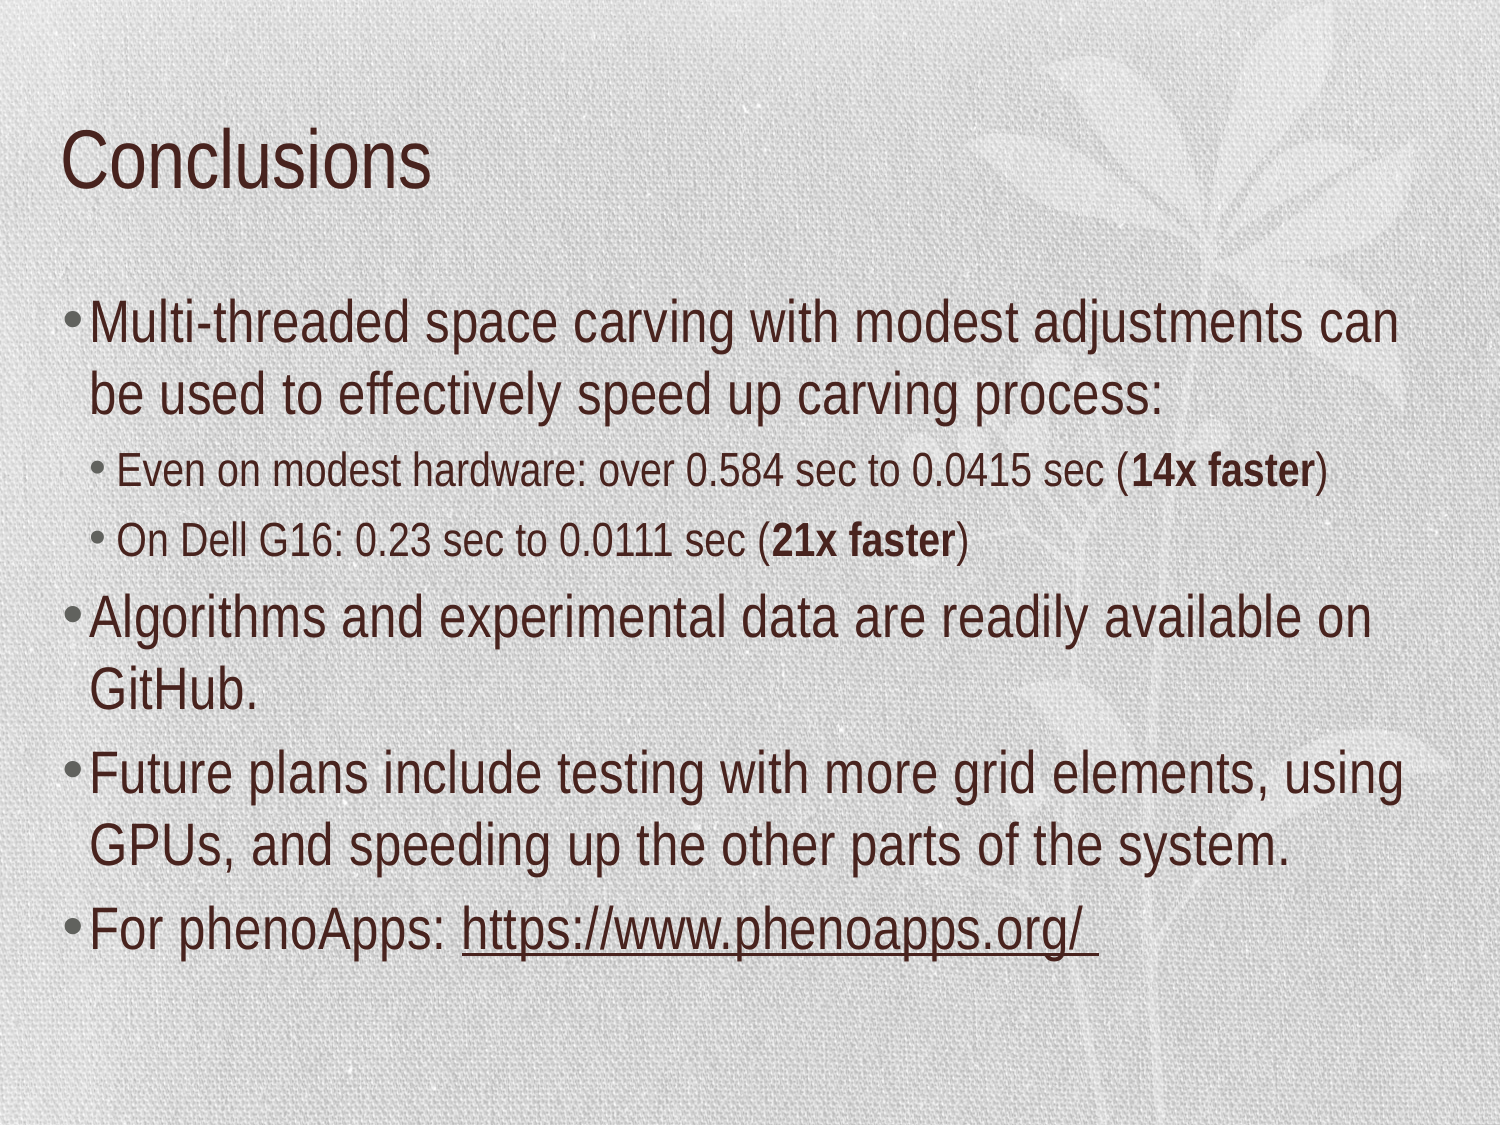

# Conclusions
Multi-threaded space carving with modest adjustments can be used to effectively speed up carving process:
Even on modest hardware: over 0.584 sec to 0.0415 sec (14x faster)
On Dell G16: 0.23 sec to 0.0111 sec (21x faster)
Algorithms and experimental data are readily available on GitHub.
Future plans include testing with more grid elements, using GPUs, and speeding up the other parts of the system.
For phenoApps: https://www.phenoapps.org/